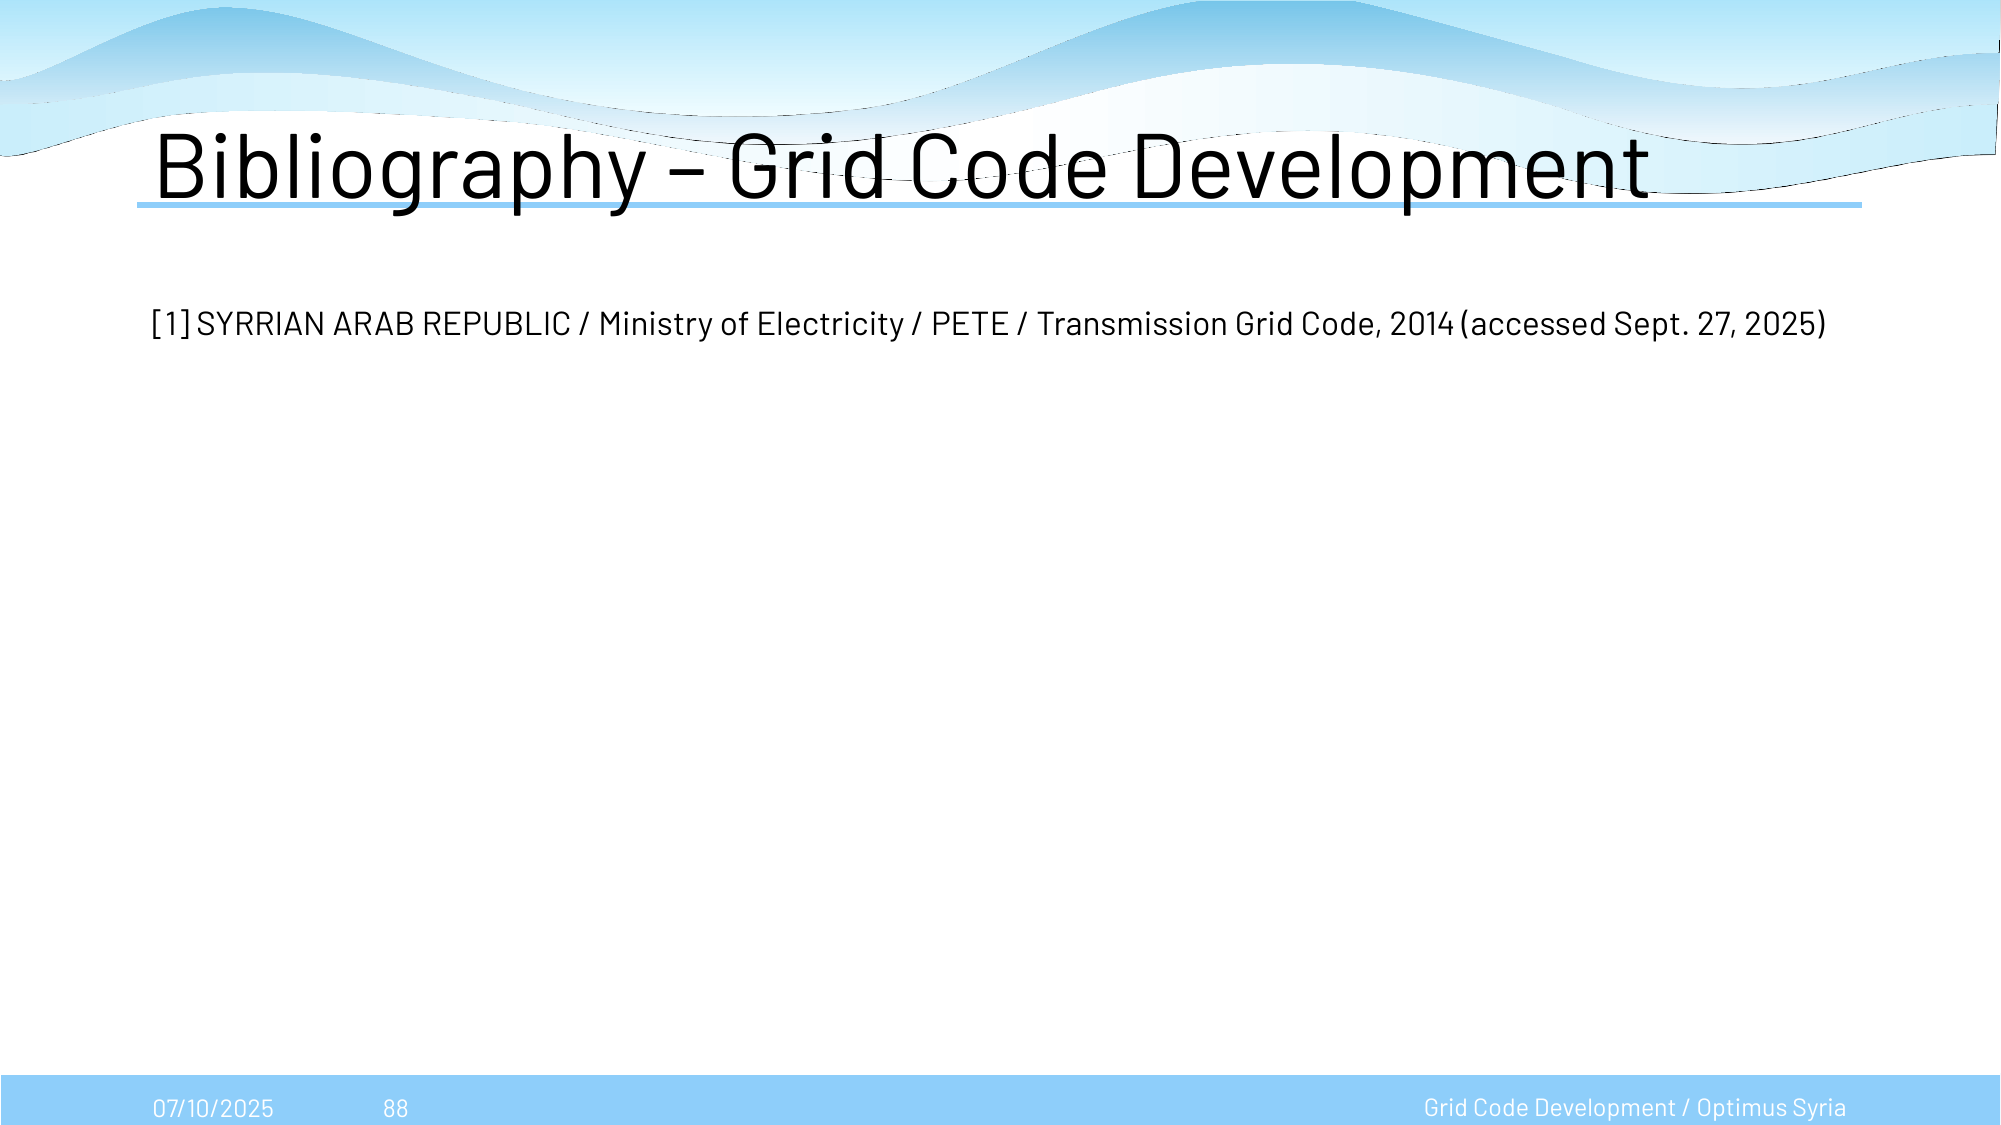

# Bibliography – Grid Code Development
[1] SYRRIAN ARAB REPUBLIC / Ministry of Electricity / PETE / Transmission Grid Code, 2014 (accessed Sept. 27, 2025)
Grid Code Development / Optimus Syria
07/10/2025
88